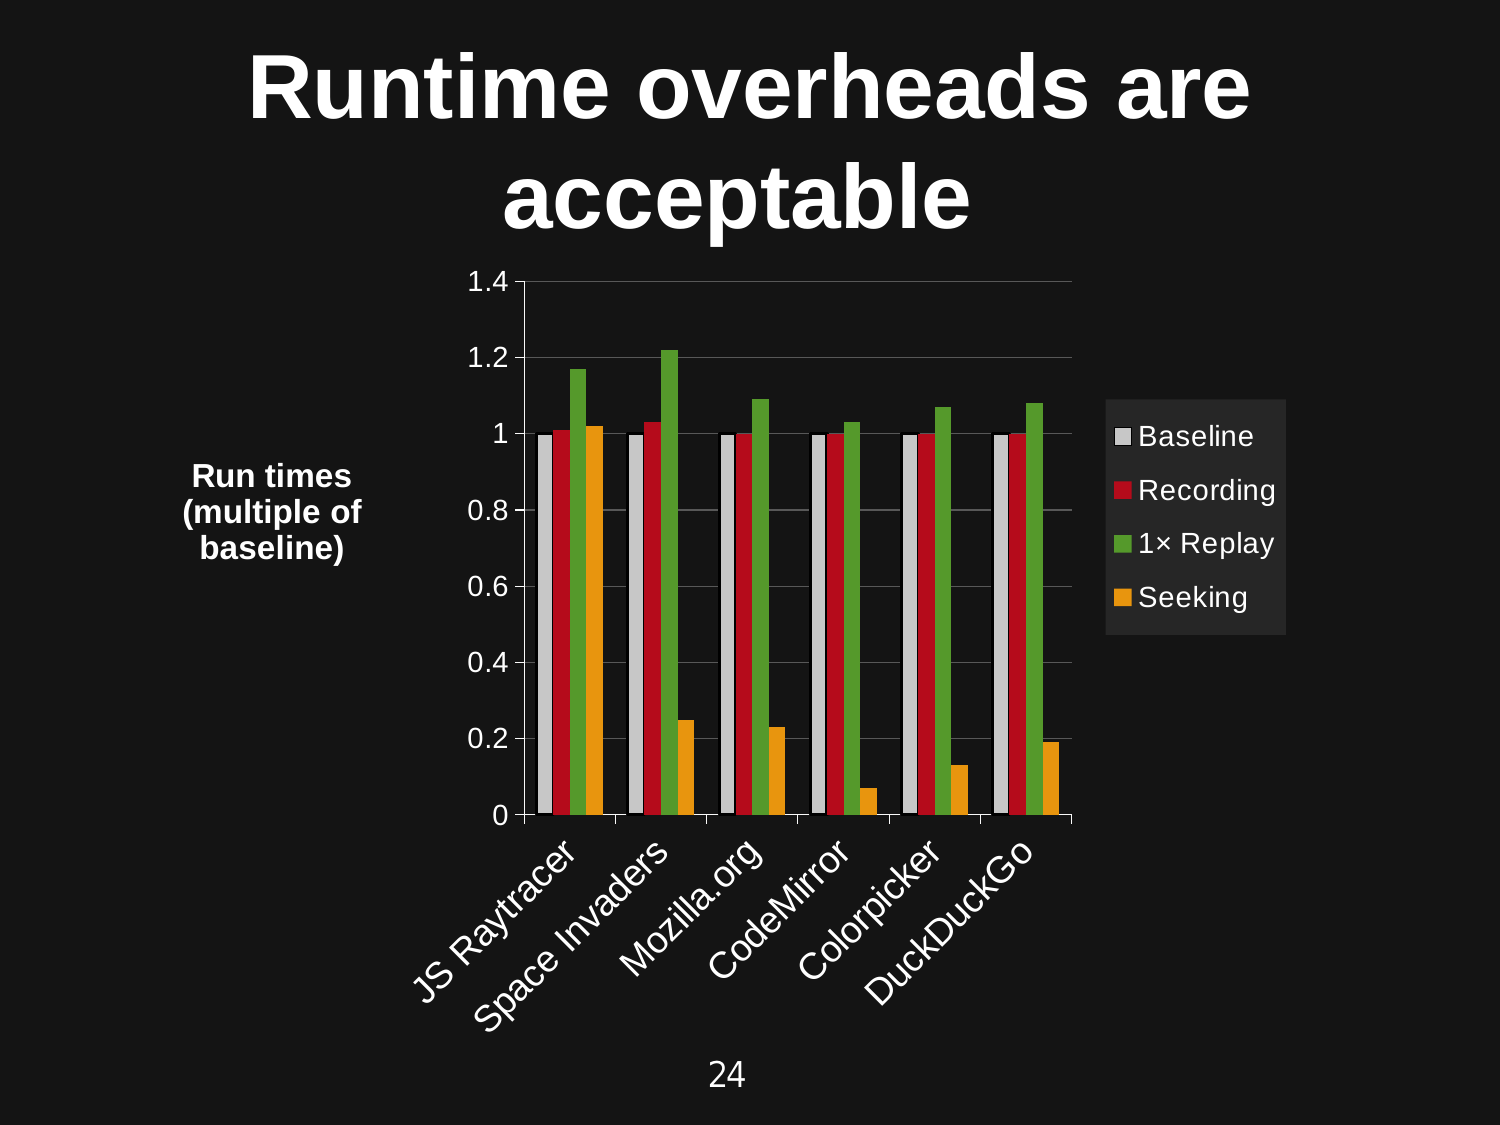

# Runtime overheads are acceptable

### Chart

| Category | Baseline | Recording | 1× Replay | Seeking |
|---|---|---|---|---|
| JS Raytracer | 1.0 | 1.01 | 1.17 | 1.02 |
| Space Invaders | 1.0 | 1.03 | 1.22 | 0.25 |
| Mozilla.org | 1.0 | 1.0 | 1.09 | 0.23 |
| CodeMirror | 1.0 | 1.0 | 1.03 | 0.07 |
| Colorpicker | 1.0 | 1.0 | 1.07 | 0.13 |
| DuckDuckGo | 1.0 | 1.0 | 1.08 | 0.19 |
24